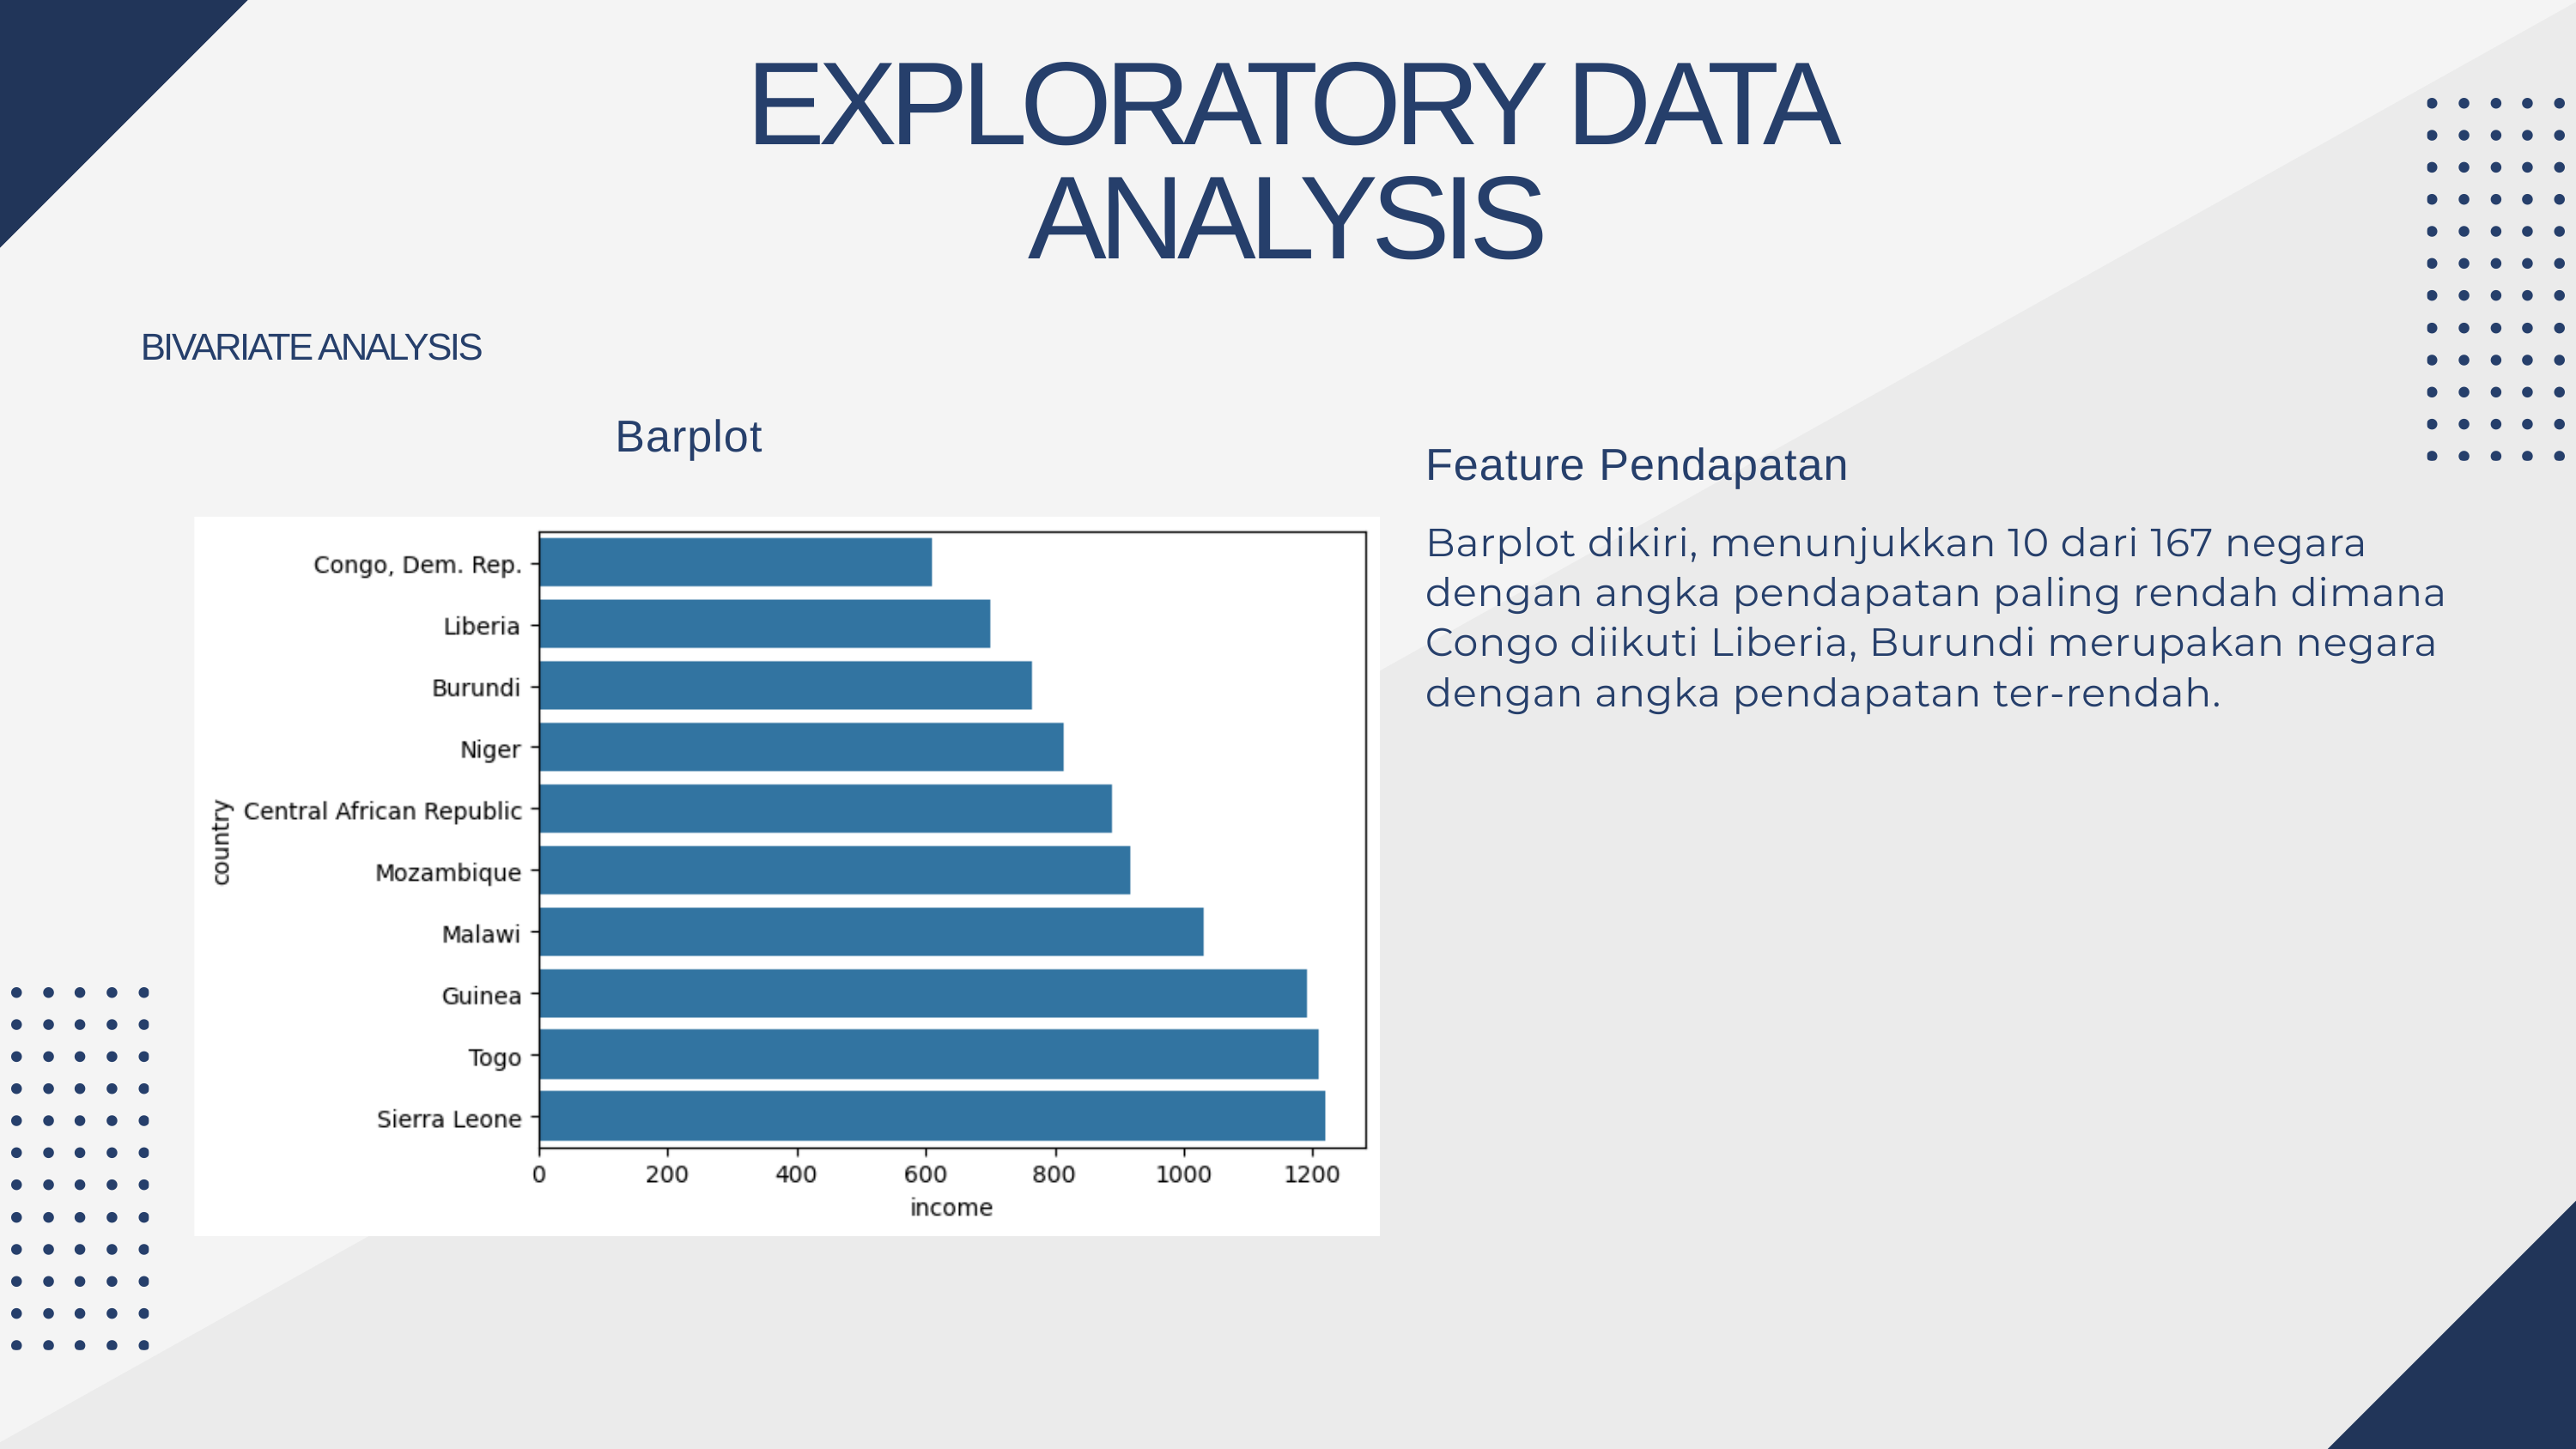

EXPLORATORY DATA ANALYSIS

BIVARIATE ANALYSIS
Barplot
Feature Pendapatan
Barplot dikiri, menunjukkan 10 dari 167 negara dengan angka pendapatan paling rendah dimana Congo diikuti Liberia, Burundi merupakan negara dengan angka pendapatan ter-rendah.